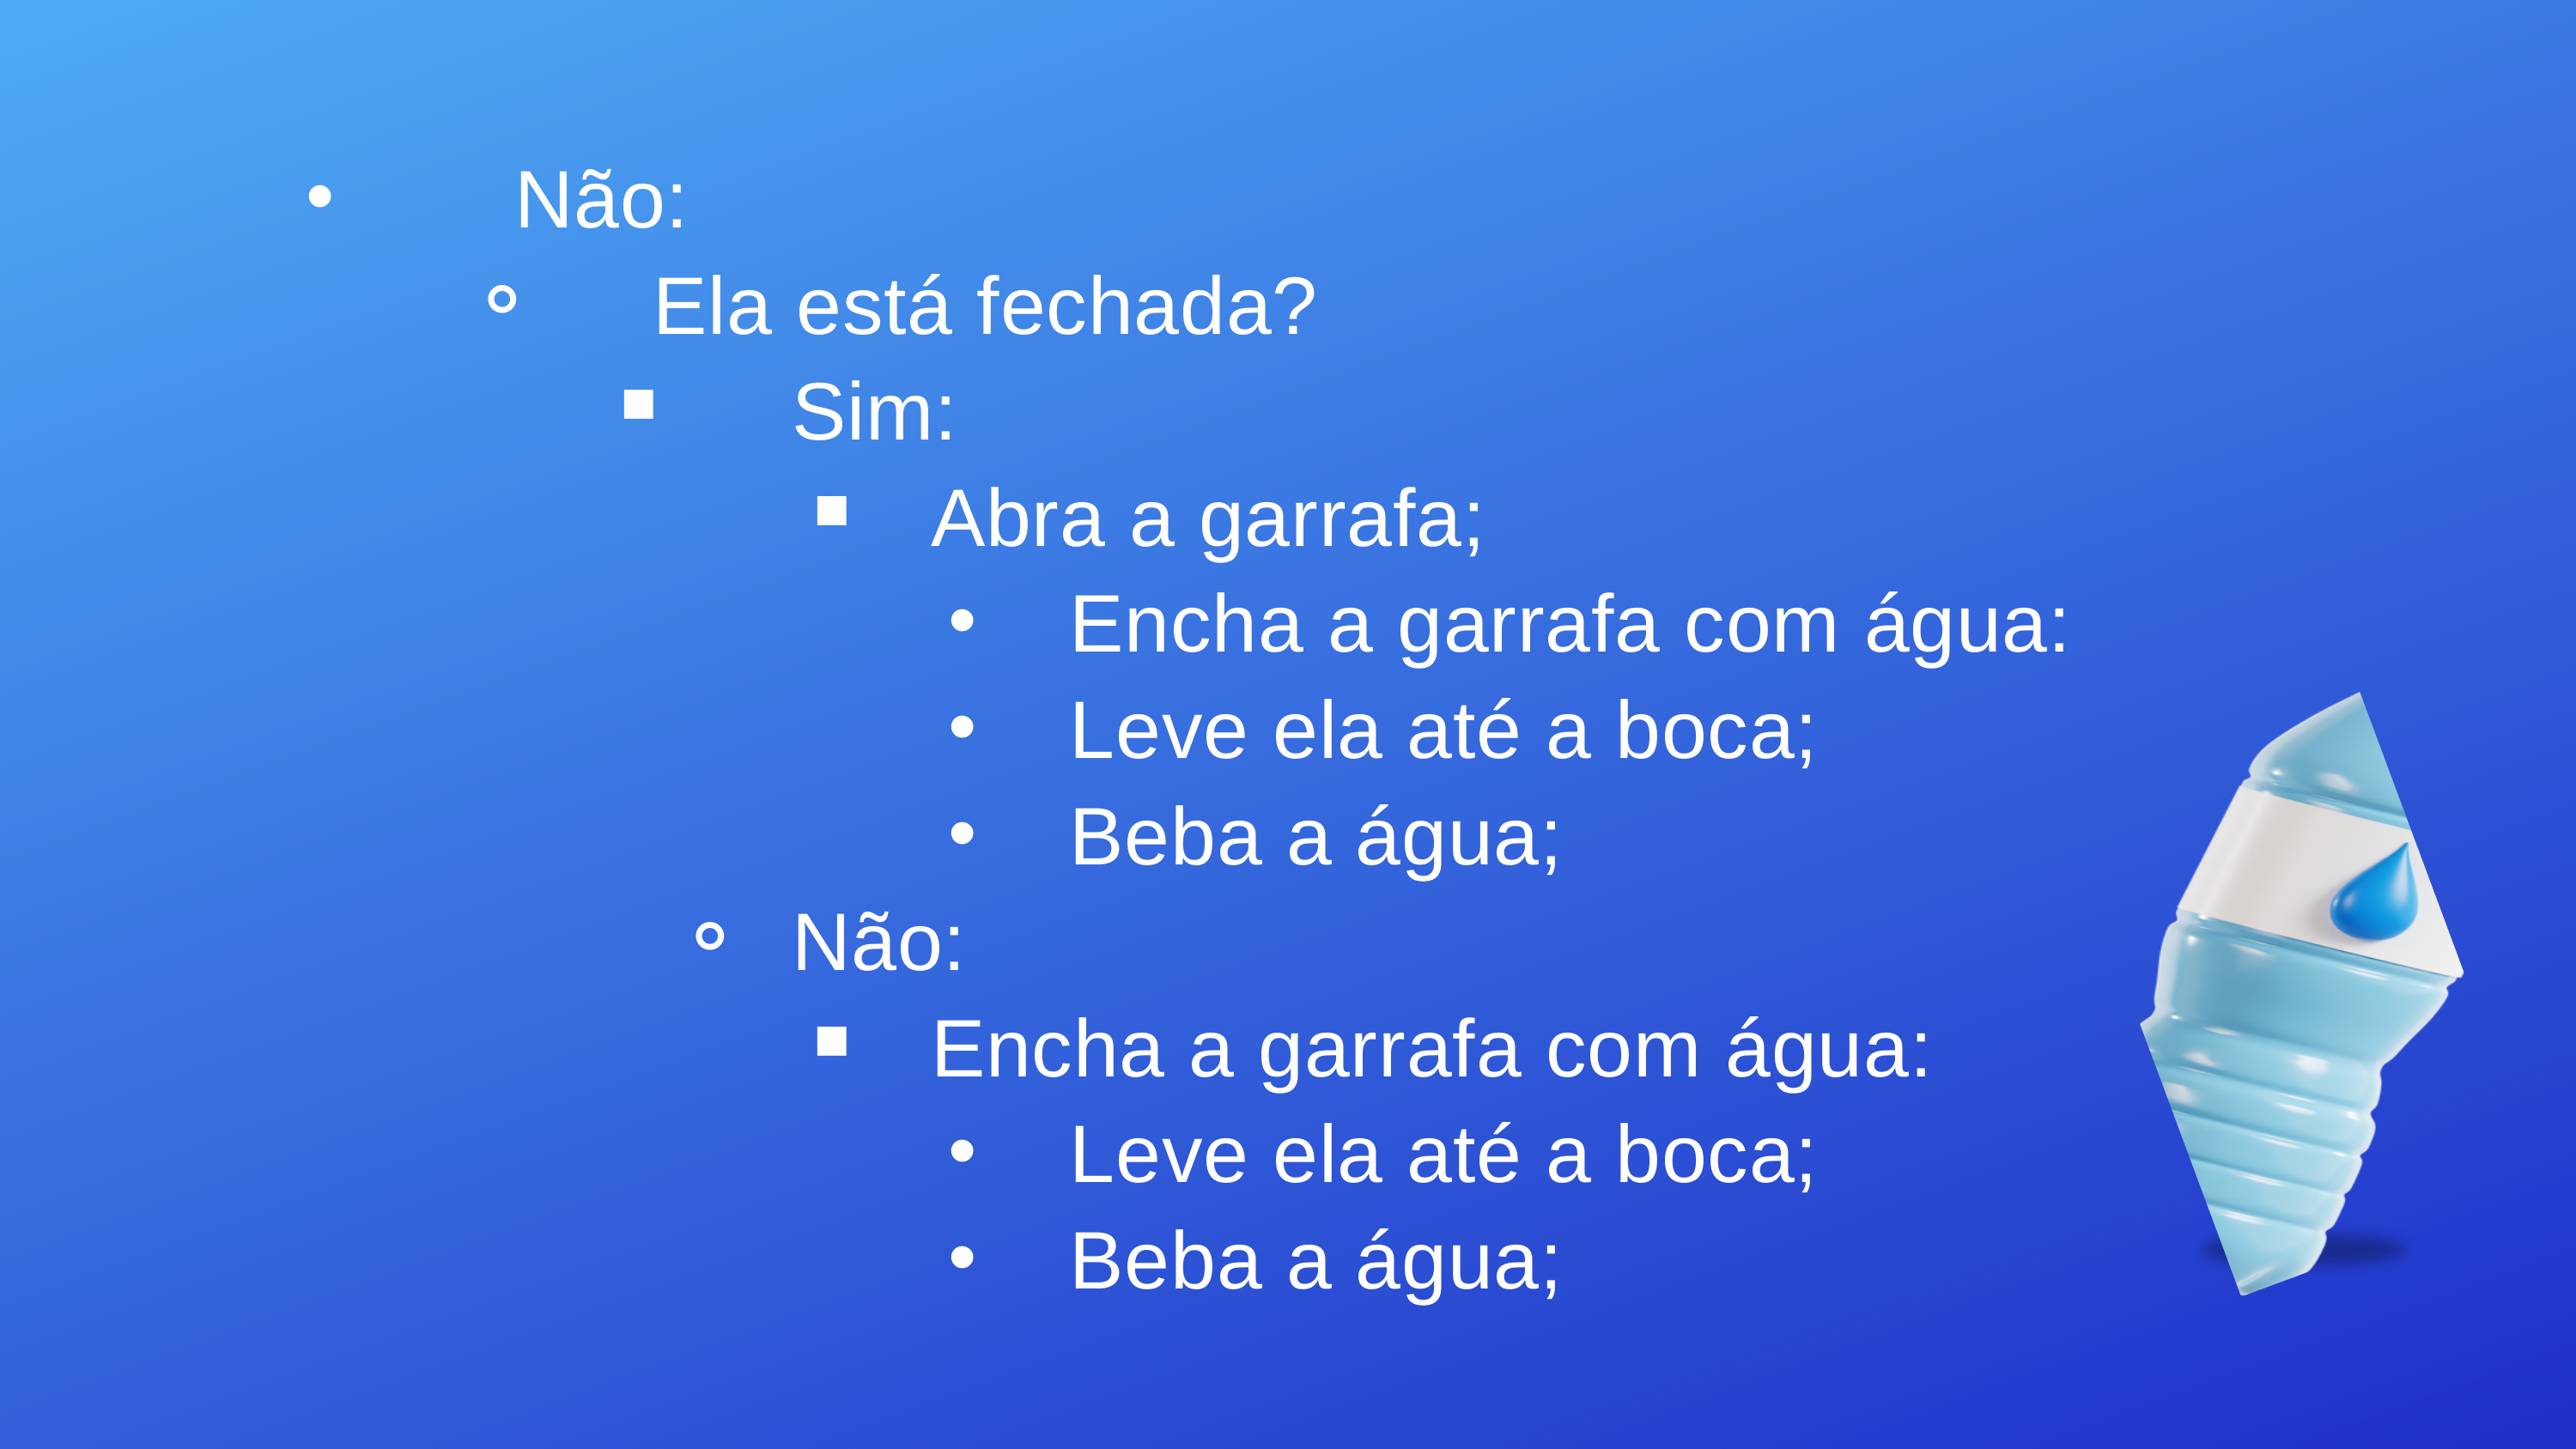

Não:
Ela está fechada?
Sim:
Abra a garrafa;
Encha a garrafa com água:
Leve ela até a boca;
Beba a água;
Não:
Encha a garrafa com água:
Leve ela até a boca;
Beba a água;